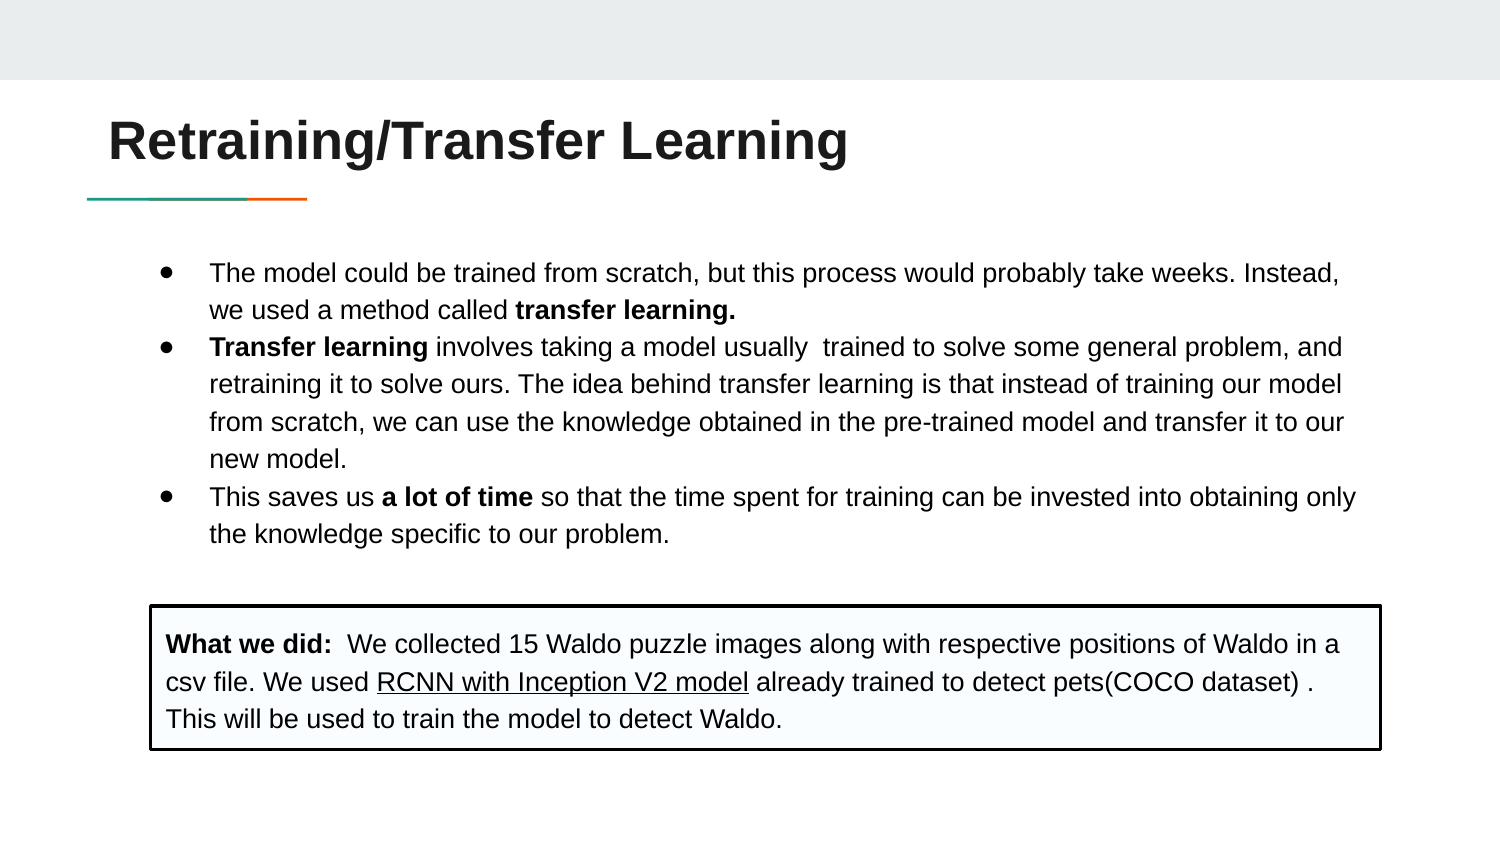

# Retraining/Transfer Learning
The model could be trained from scratch, but this process would probably take weeks. Instead, we used a method called transfer learning.
Transfer learning involves taking a model usually  trained to solve some general problem, and retraining it to solve ours. The idea behind transfer learning is that instead of training our model from scratch, we can use the knowledge obtained in the pre-trained model and transfer it to our new model.
This saves us a lot of time so that the time spent for training can be invested into obtaining only the knowledge specific to our problem.

What we did:  We collected 15 Waldo puzzle images along with respective positions of Waldo in a csv file. We used RCNN with Inception V2 model already trained to detect pets(COCO dataset) . This will be used to train the model to detect Waldo.